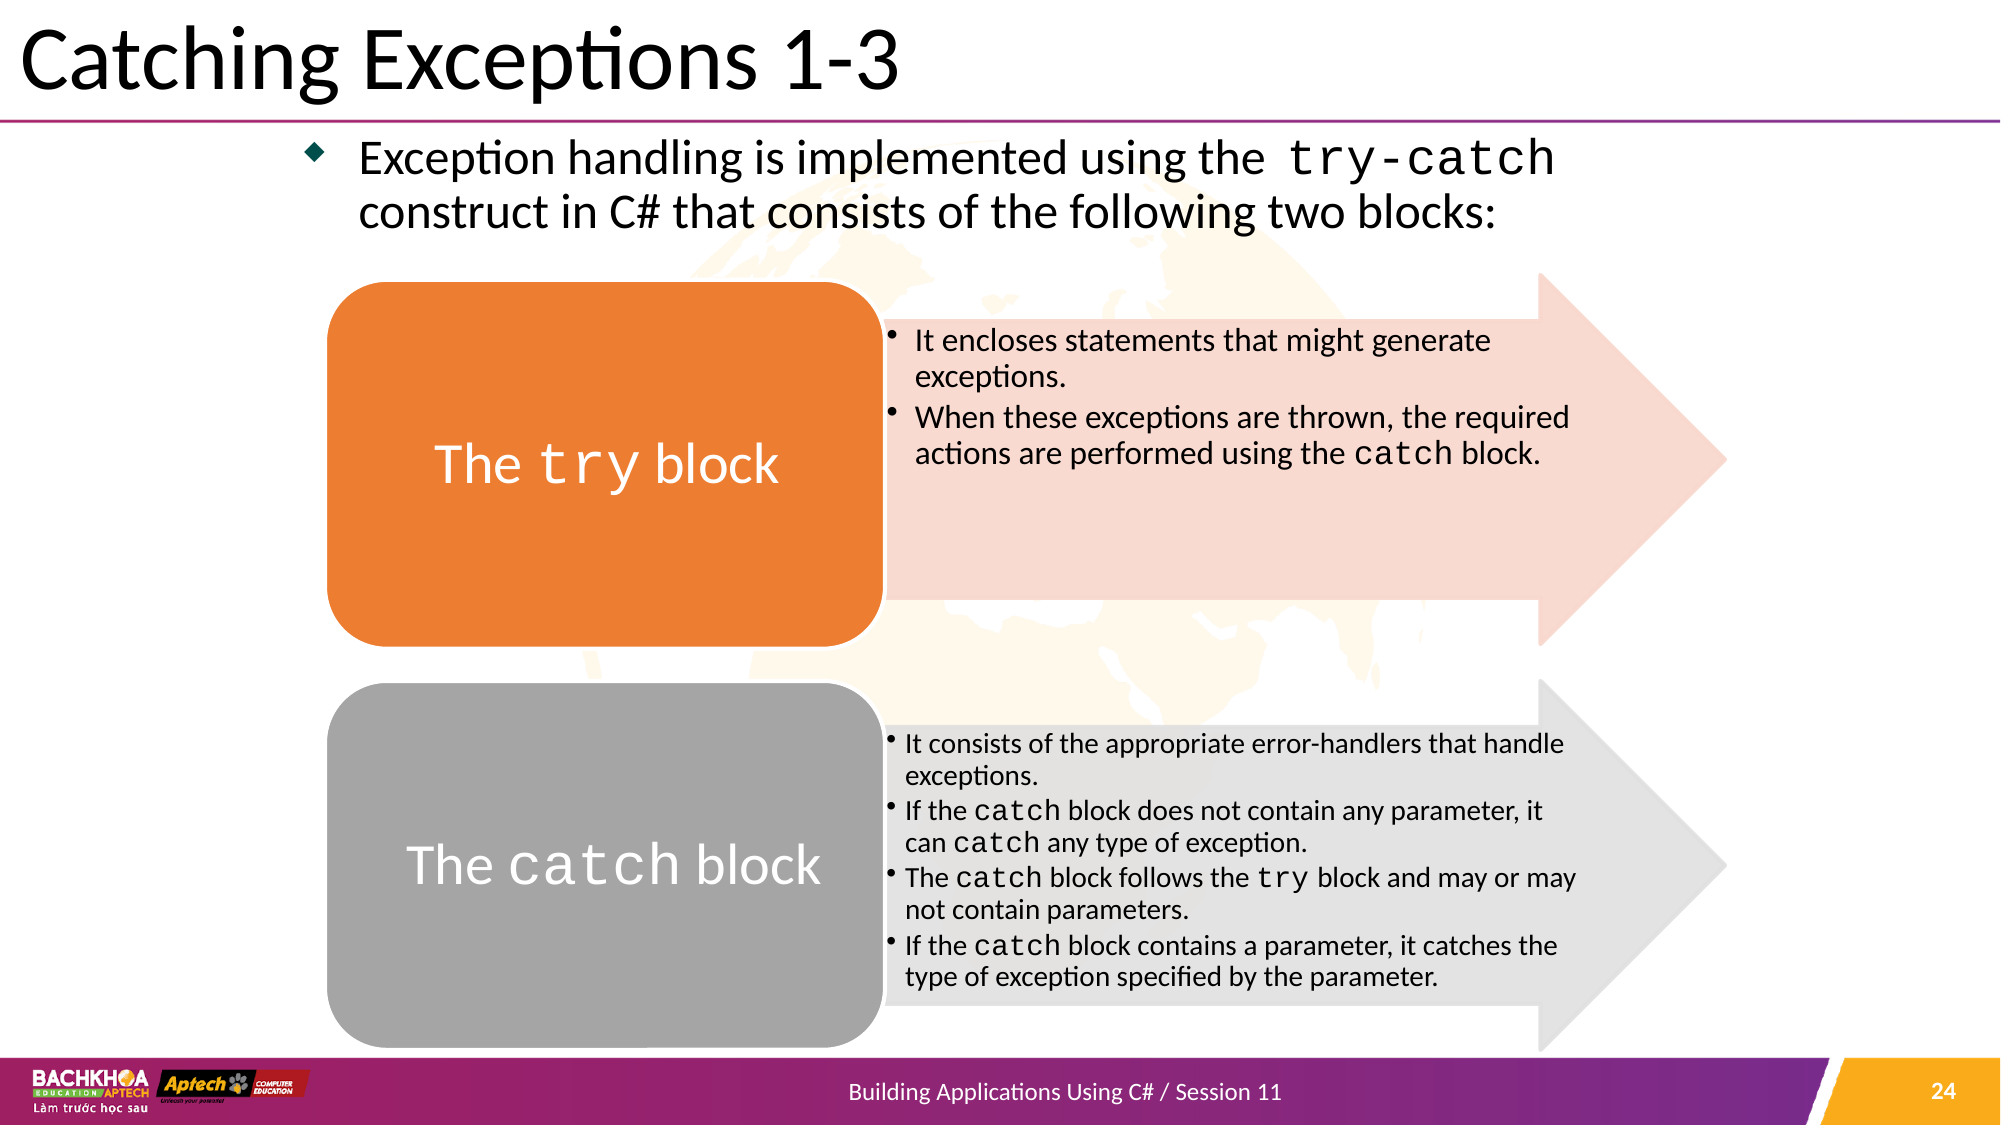

# Catching Exceptions 1-3
Exception handling is implemented using the try-catch construct in C# that consists of the following two blocks:

It encloses statements that might generate exceptions.
When these exceptions are thrown, the required actions are performed using the catch block.
The try block
It consists of the appropriate error-handlers that handle exceptions.
If the catch block does not contain any parameter, it can catch any type of exception.
The catch block follows the try block and may or may not contain parameters.
If the catch block contains a parameter, it catches the type of exception specified by the parameter.
The catch block
24
Building Applications Using C# / Session 11